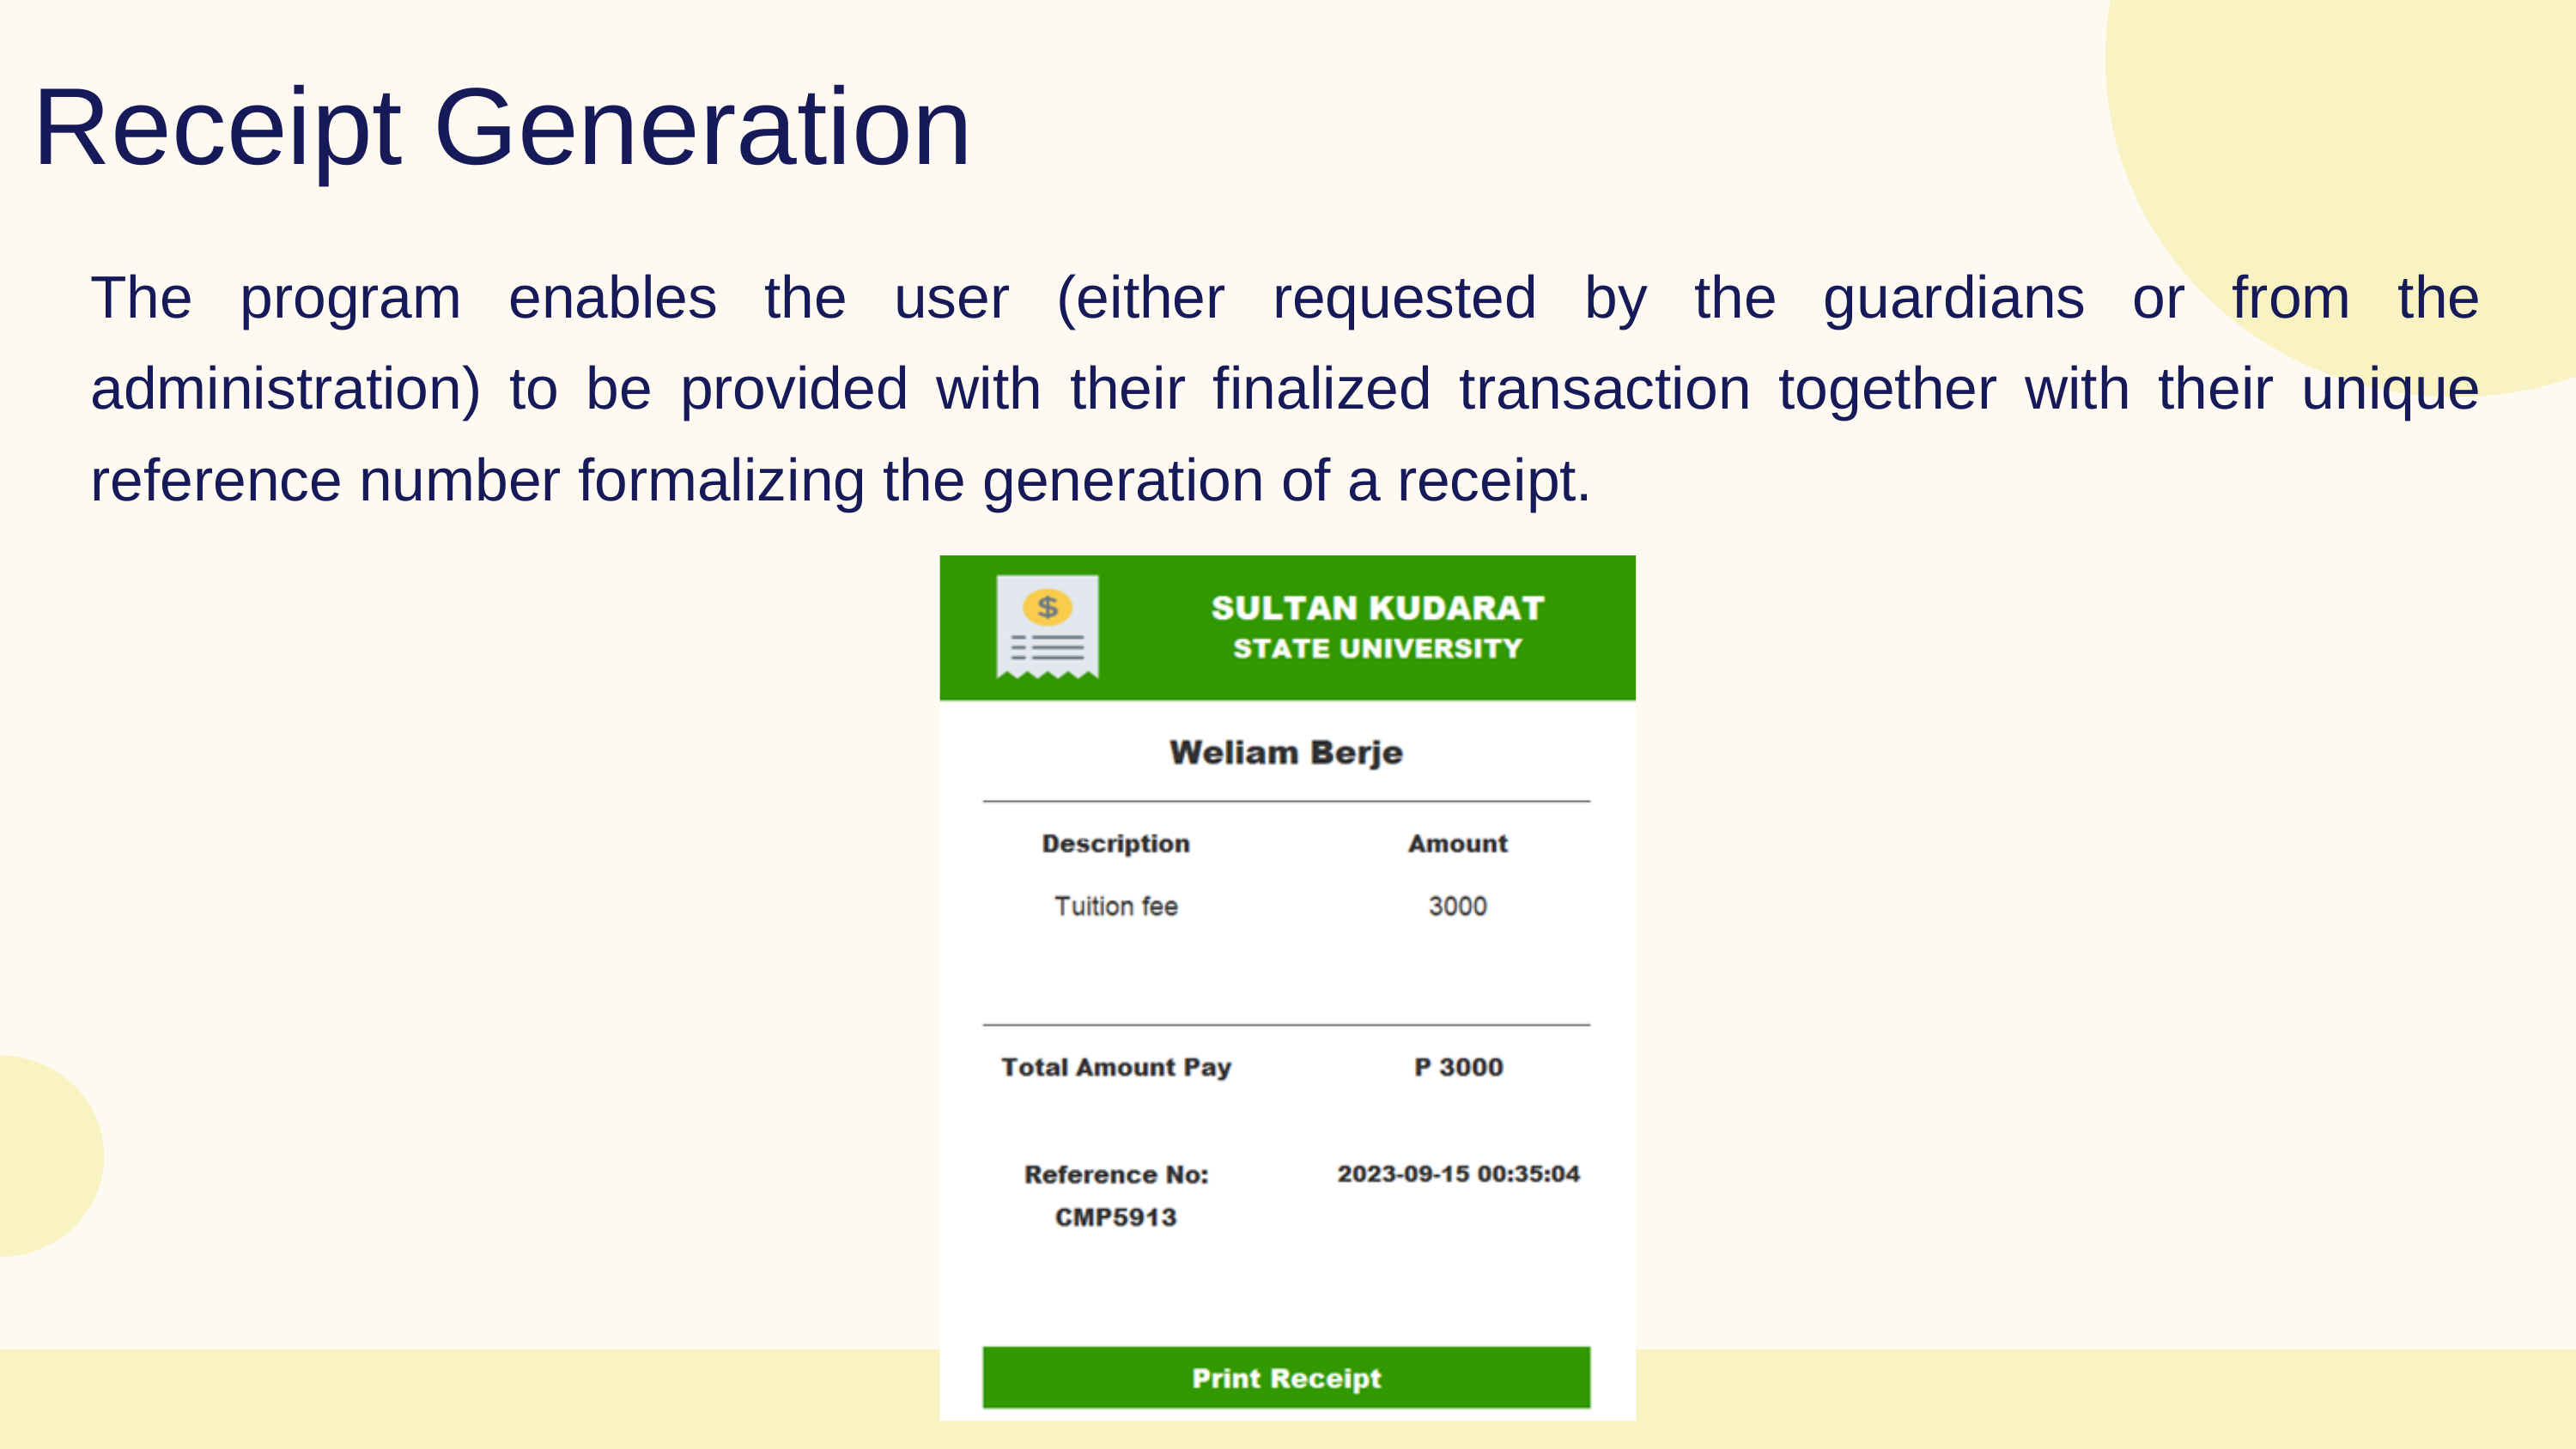

Receipt Generation
The program enables the user (either requested by the guardians or from the administration) to be provided with their finalized transaction together with their unique reference number formalizing the generation of a receipt.